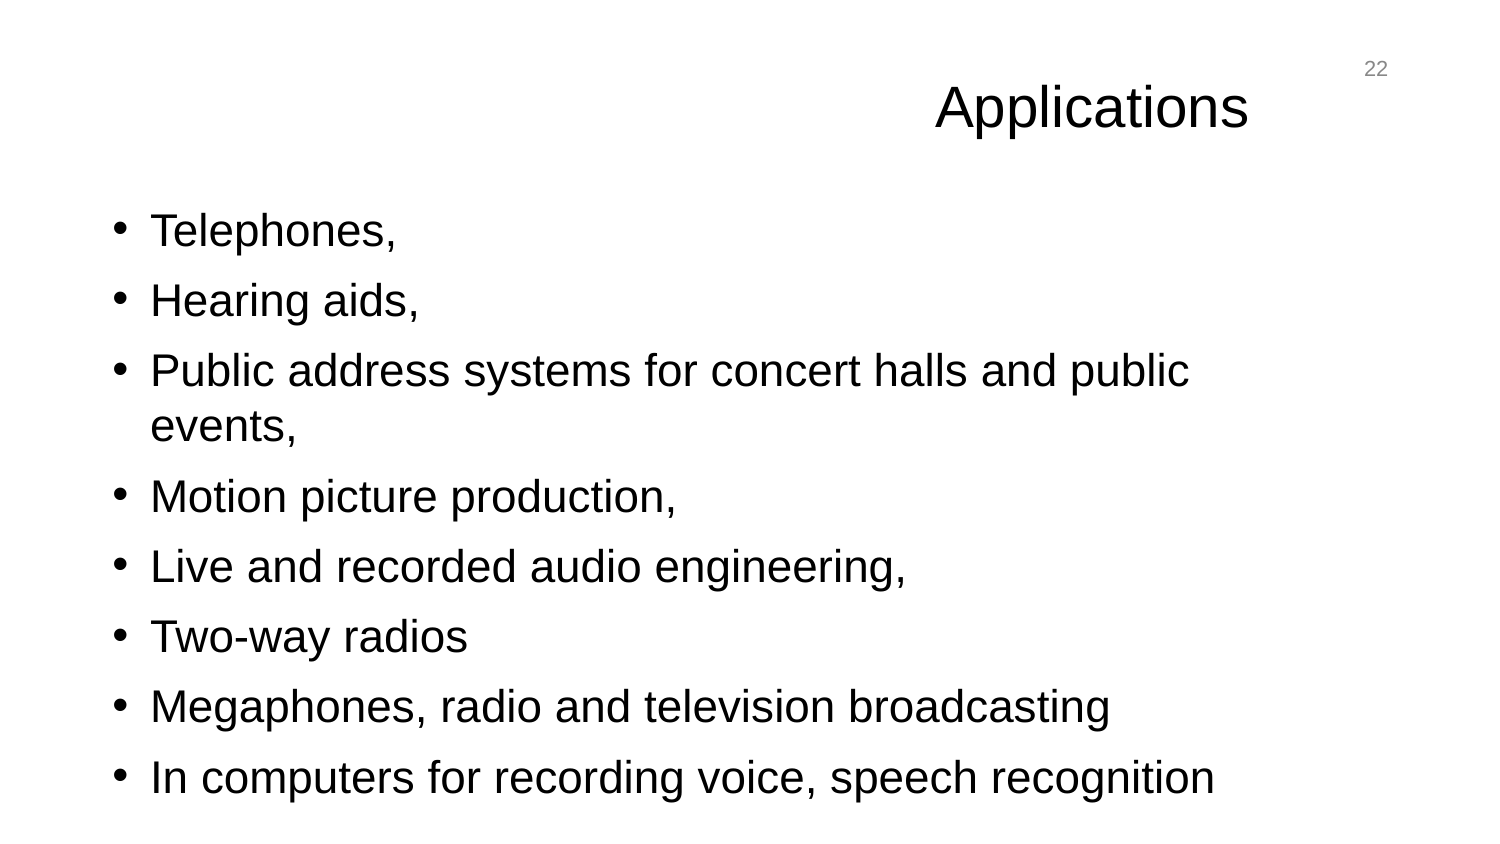

22
# Applications
Telephones,
Hearing aids,
Public address systems for concert halls and public events,
Motion picture production,
Live and recorded audio engineering,
Two-way radios
Megaphones, radio and television broadcasting
In computers for recording voice, speech recognition